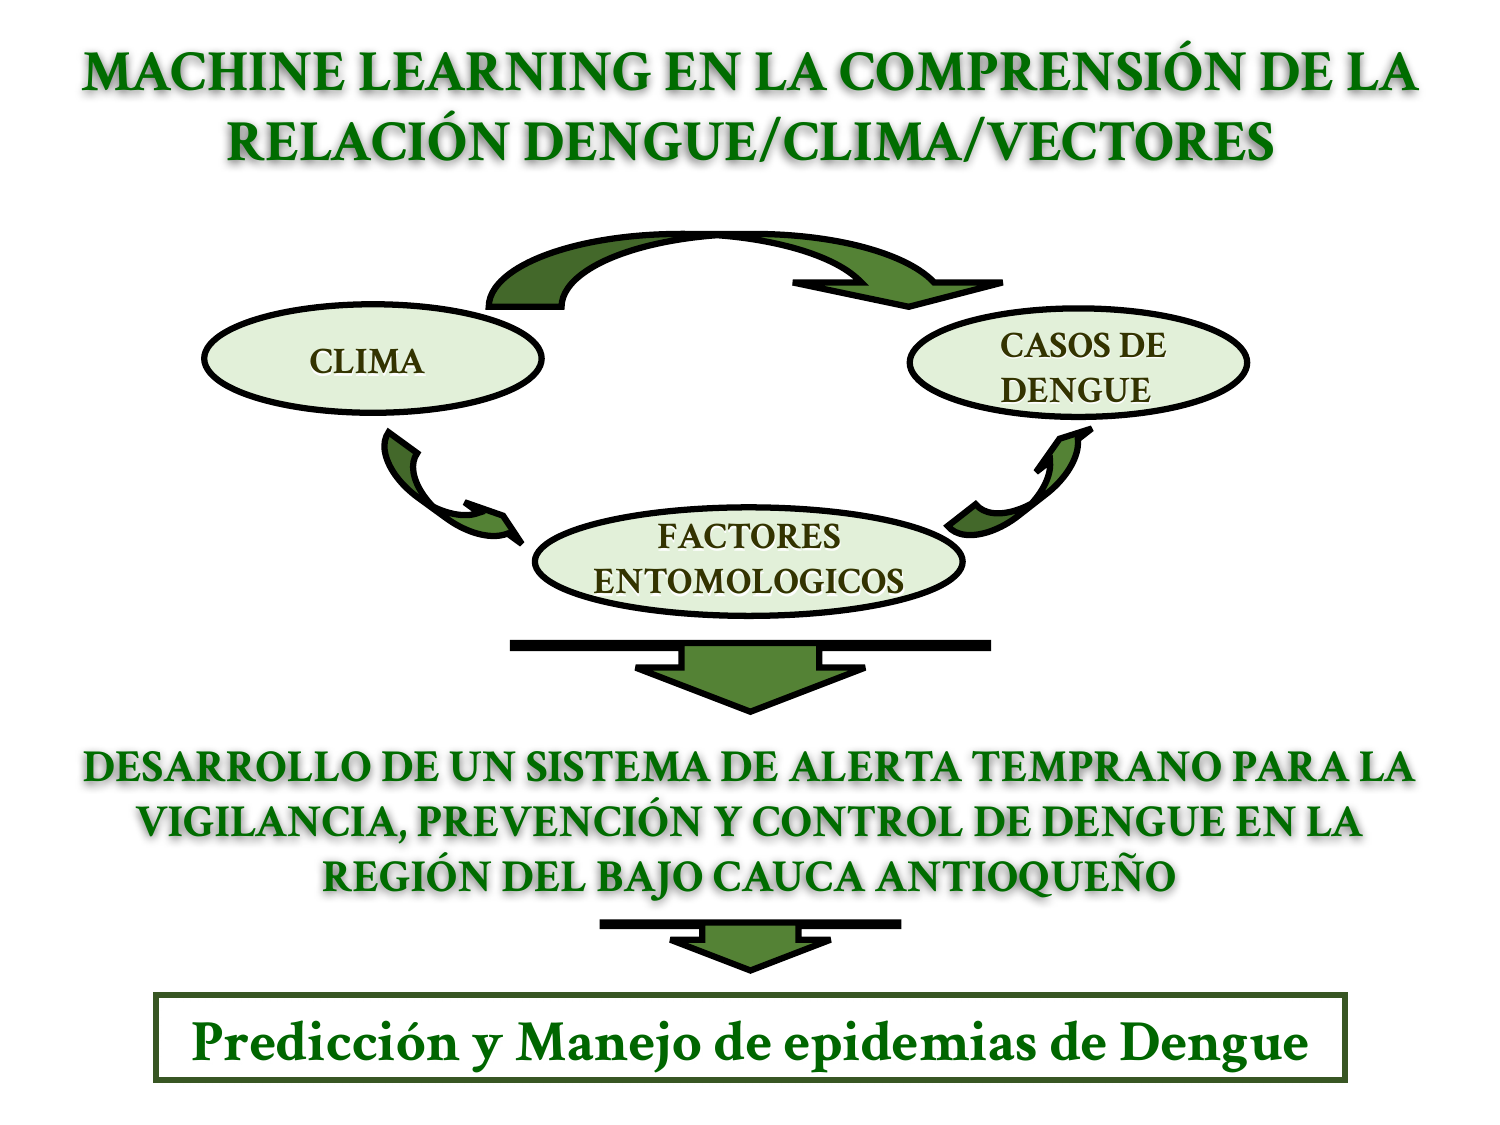

Machine Learning en la Comprensión de la Relación Dengue/Clima/Vectores

CASOS DE
DENGUE
CLIMA

FACTORES
ENTOMOLOGICOS

Desarrollo de un Sistema de Alerta Temprano para la Vigilancia, Prevención y Control de Dengue en la Región del Bajo Cauca Antioqueño

Predicción y Manejo de epidemias de Dengue